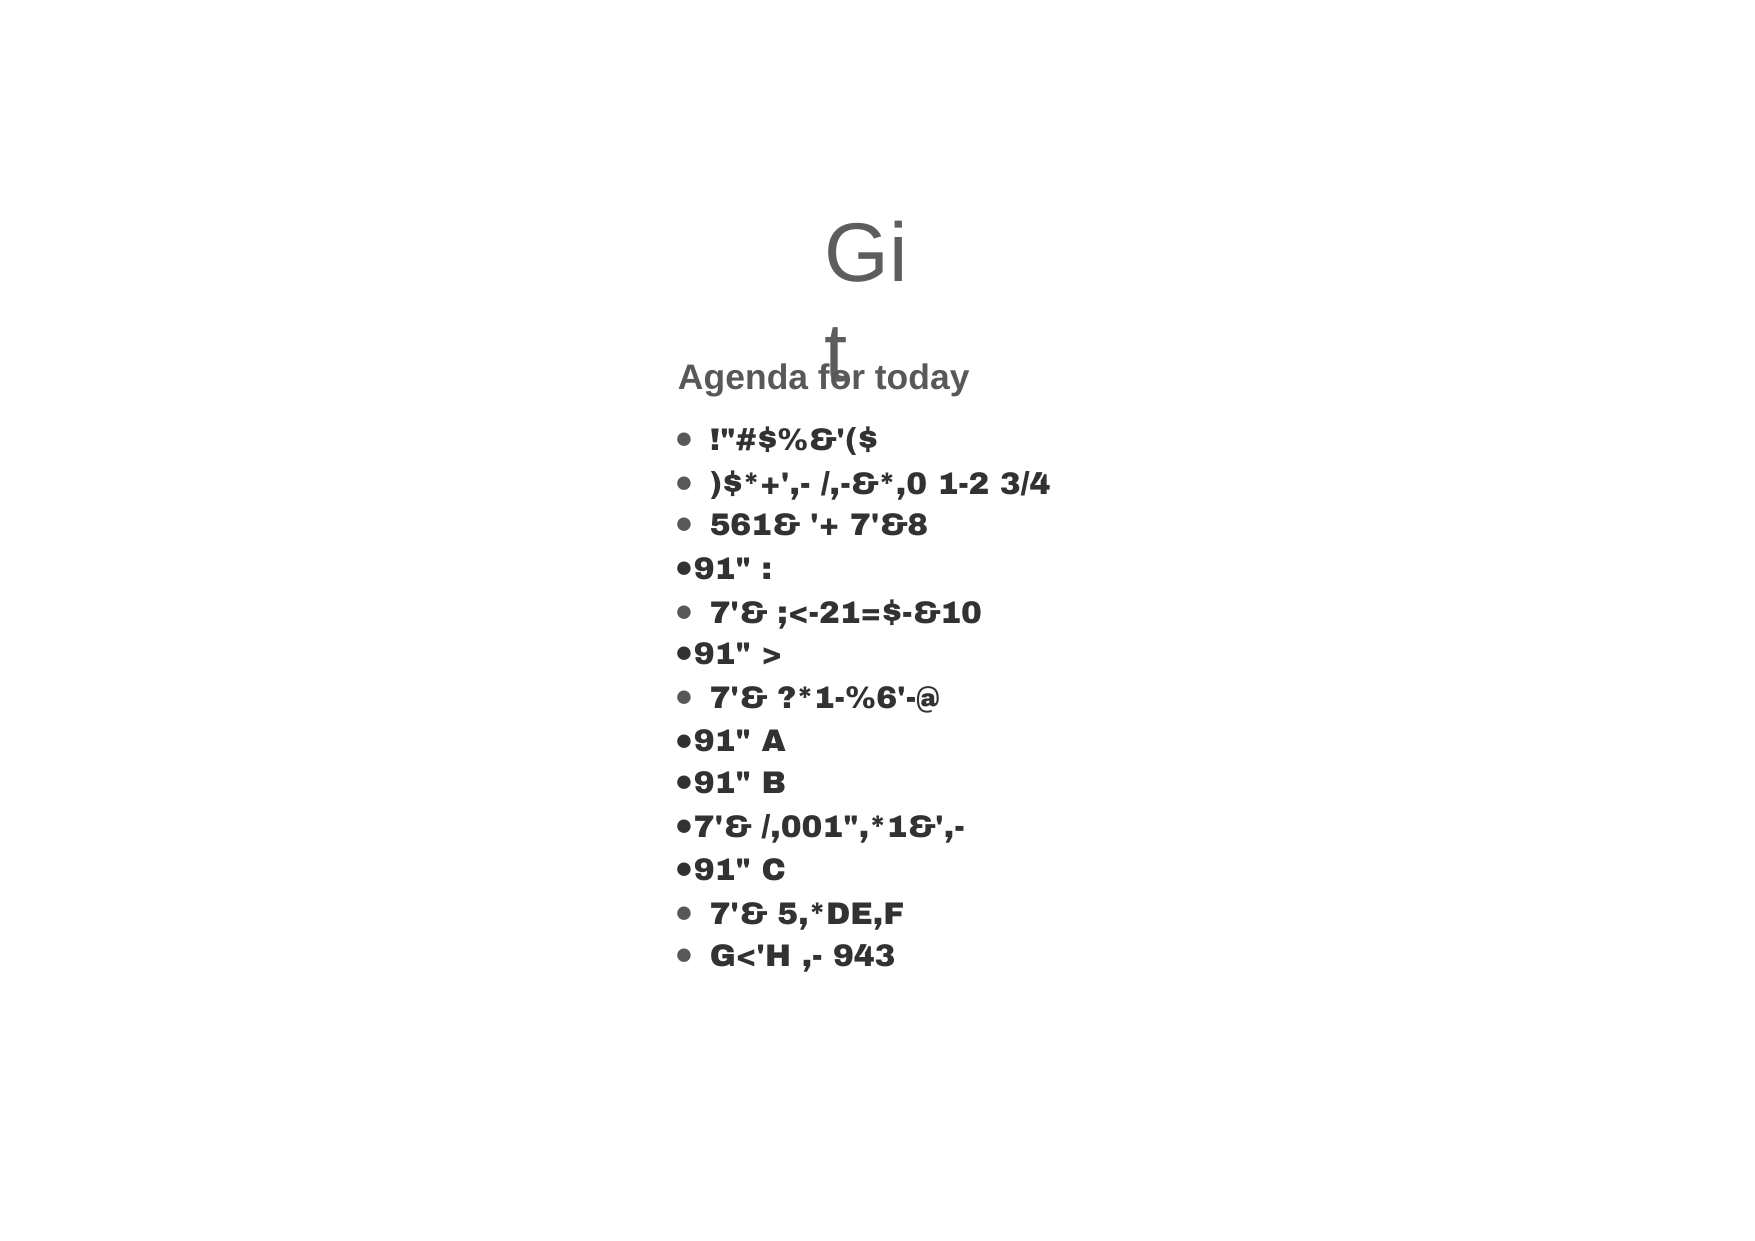

# Git
Agenda for today
!"#$%&'($
)$*+',- /,-&*,0 1-2 3/4
561& '+ 7'&8
91" :
7'& ;<-21=$-&10
91" >
7'& ?*1-%6'-@
91" A
91" B
7'& /,001",*1&',-
91" C
7'& 5,*DE,F
G<'H ,- 943